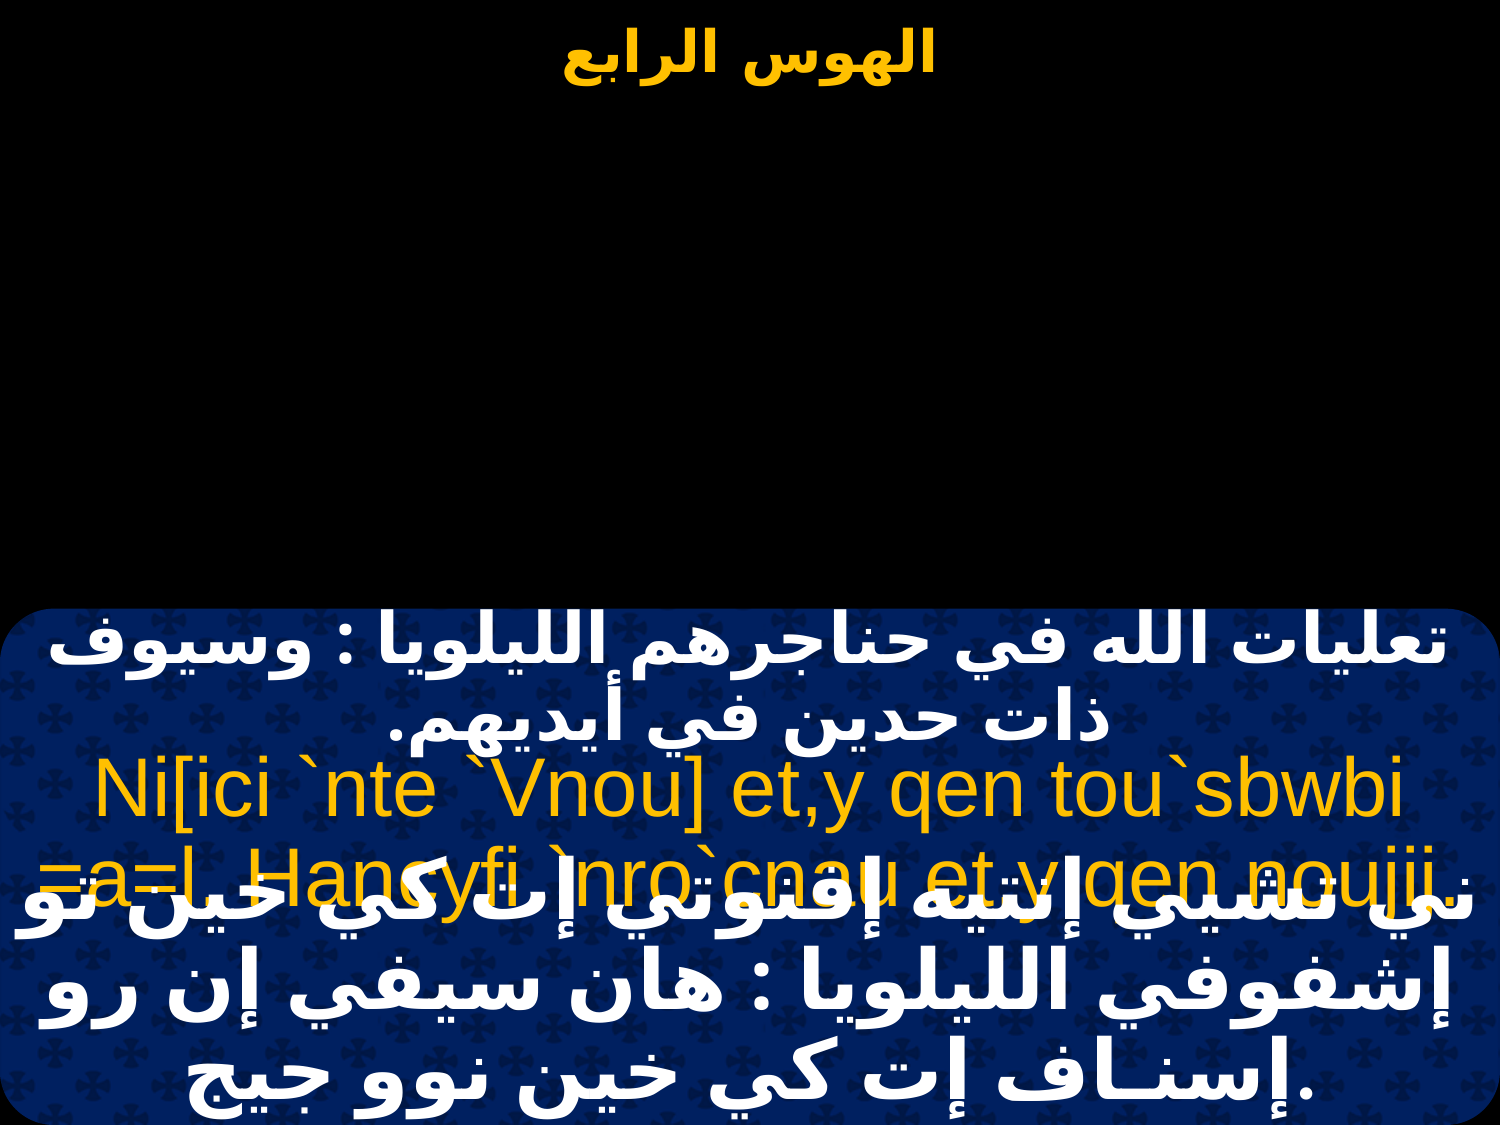

تعليات الله في حناجرهم الليلويا : وسيوف ذات حدين في أيديهم.
Ni[ici `nte `Vnou] et,y qen tou`sbwbi =a=l. Hancyfi `nro`cnau et,y qen noujij.
ني تشيي إنتيه إفنوتي إت كي خين تو إشفوفي الليلويا : هان سيفي إن رو إسنـاف إت كي خين نوو جيج.